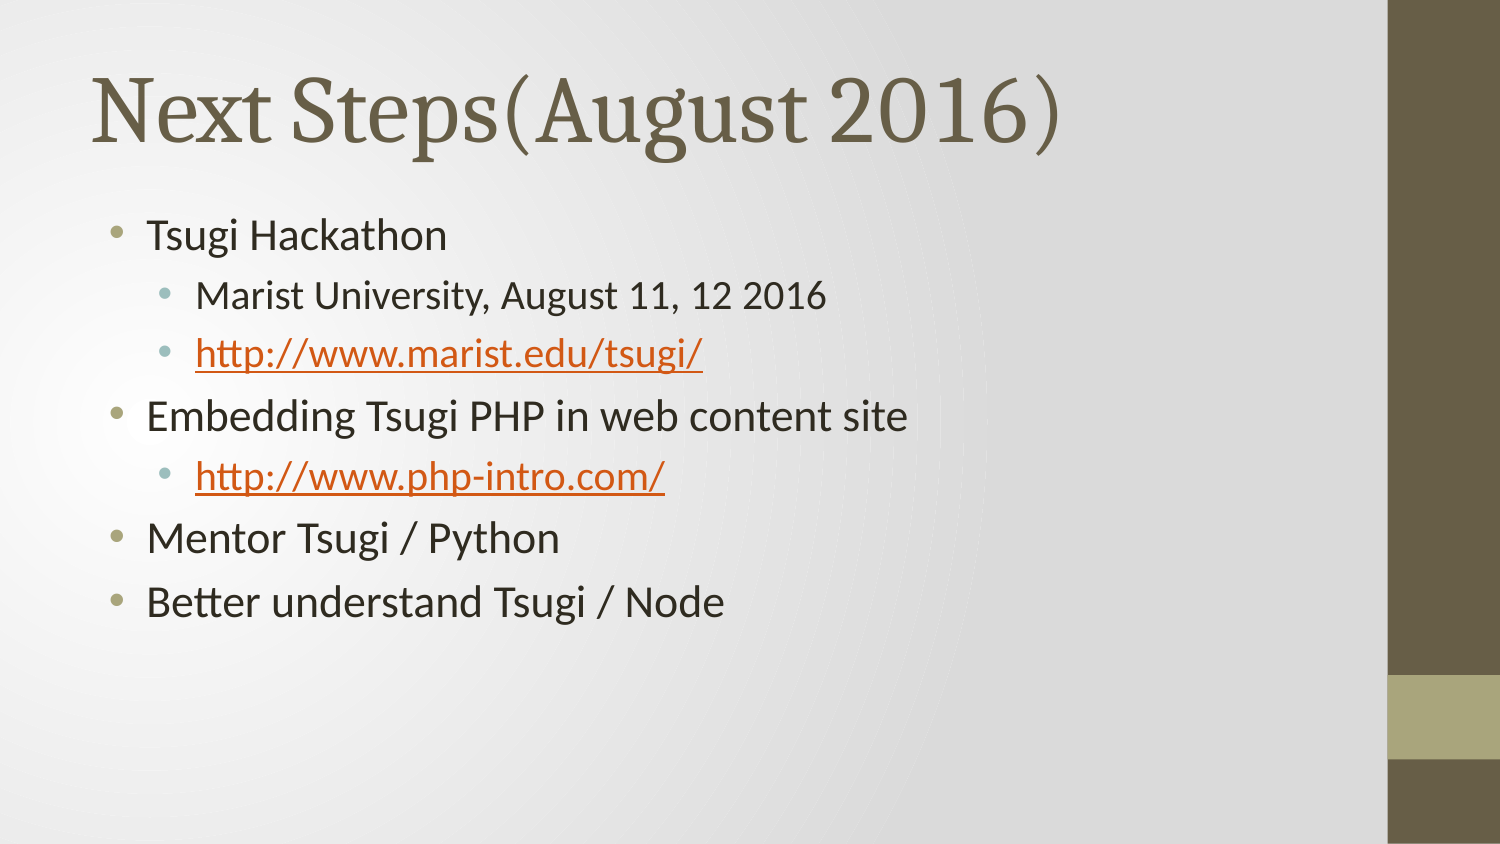

# Next Steps(August 2016)
Tsugi Hackathon
Marist University, August 11, 12 2016
http://www.marist.edu/tsugi/
Embedding Tsugi PHP in web content site
http://www.php-intro.com/
Mentor Tsugi / Python
Better understand Tsugi / Node